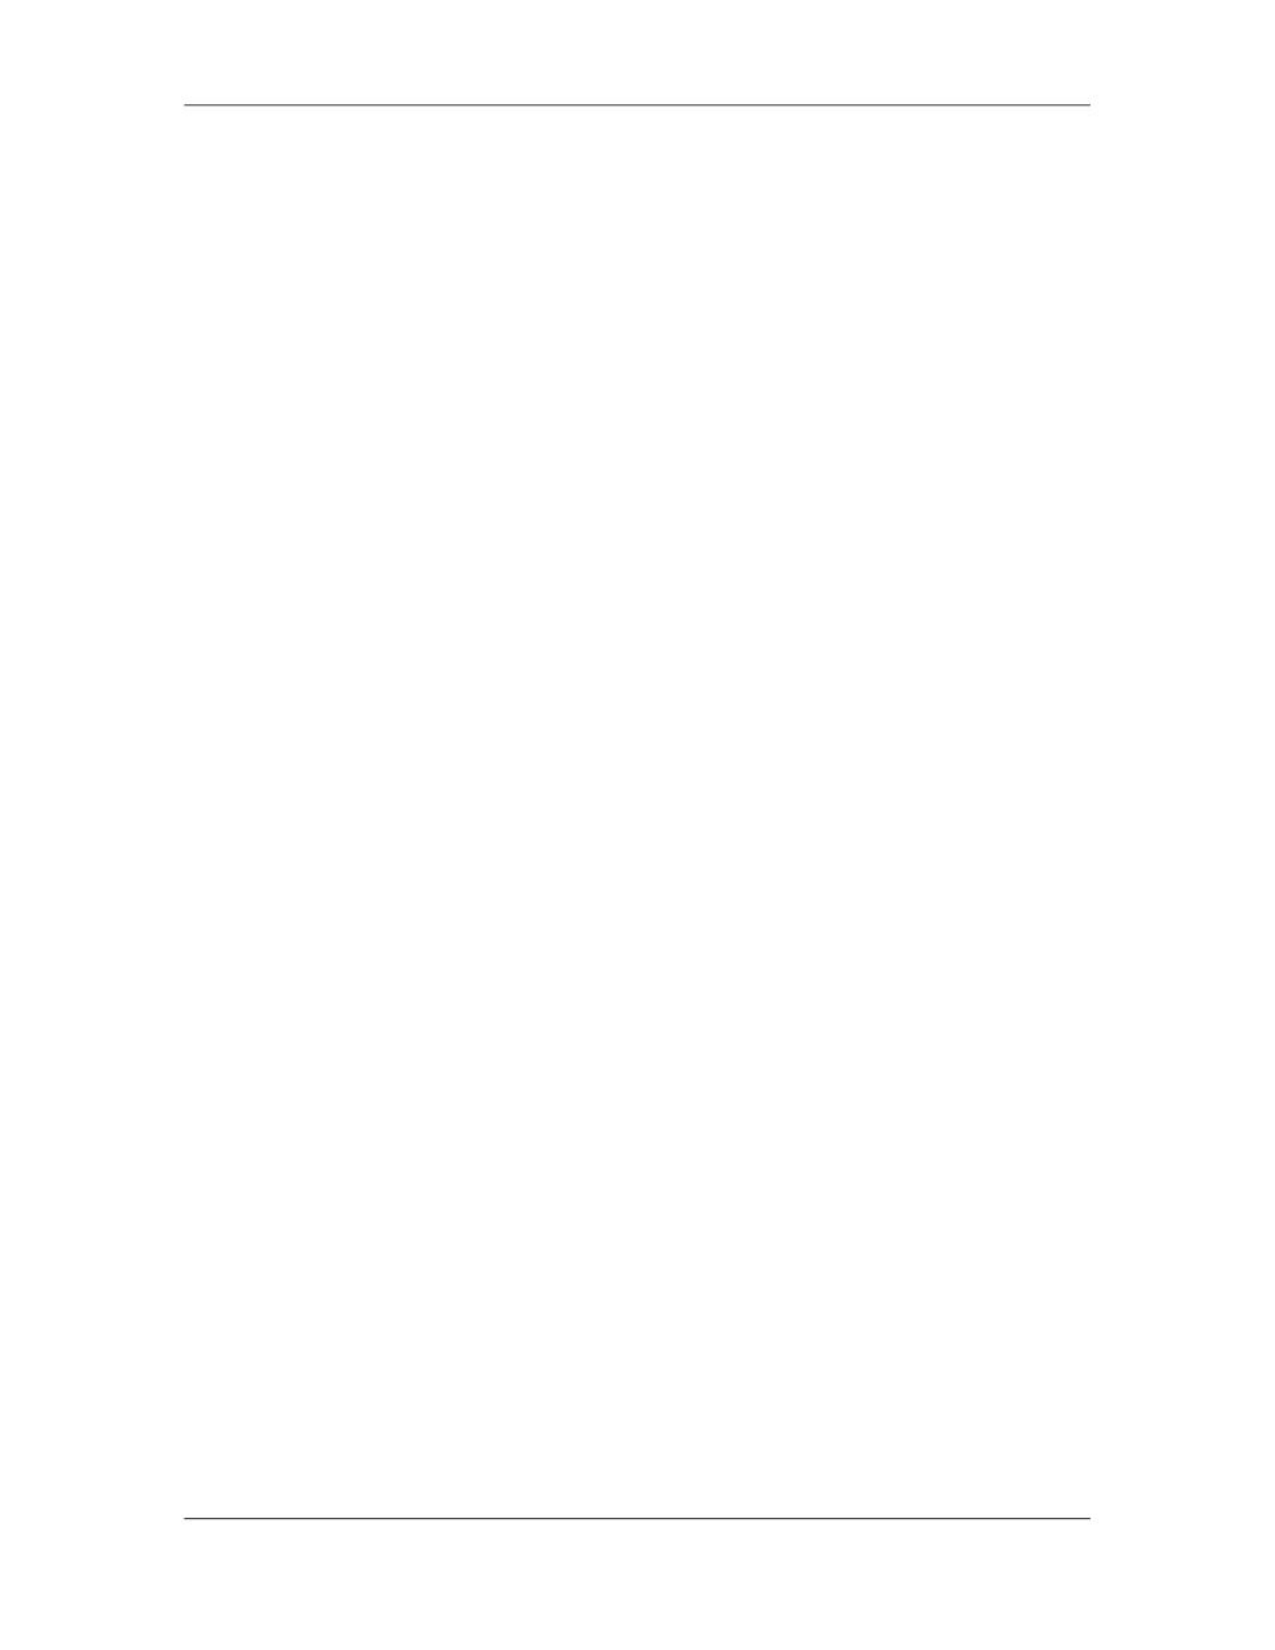

Software Project Management (CS615)

																																																																													vii.															Recurring Planning Process is at Least as Important as Plan Document

																																																																																																									Far too often, primary emphasis is placed on the plan document.

																																																																																																									This is extremely unfortunate because the real treasure of planning is the planning
																																																																																																									process itself.

																																																																																																									During planning, planners learn a great deal from ongoing analysis, reflection,

																																																																																																									discussion, debates and dialogue around issues and goals in the system.

																																																																																																									The ongoing communications are what sensitize people to understanding and
																																																																																																									following the values and behaviors described

																																																																										viii.															Nature of the Process Should Be Compatible to Nature of Planners

																																																																																																									A prominent example of this type of potential problem is when planners don't

																																																																																																									prefer the "top down" or "bottom up", "linear" type of planning

																																																																																																									For example, going from general to specific along the process of an
																																																																																																									environmental scan, SWOT analysis, mission/vision/values, issues and goals,

																																																																																																									strategies, objectives, timelines, etc.

																																																																																						                                                                                                                                 192

																																																																																																																																																																																						© Copyright Virtual University of Pakistan